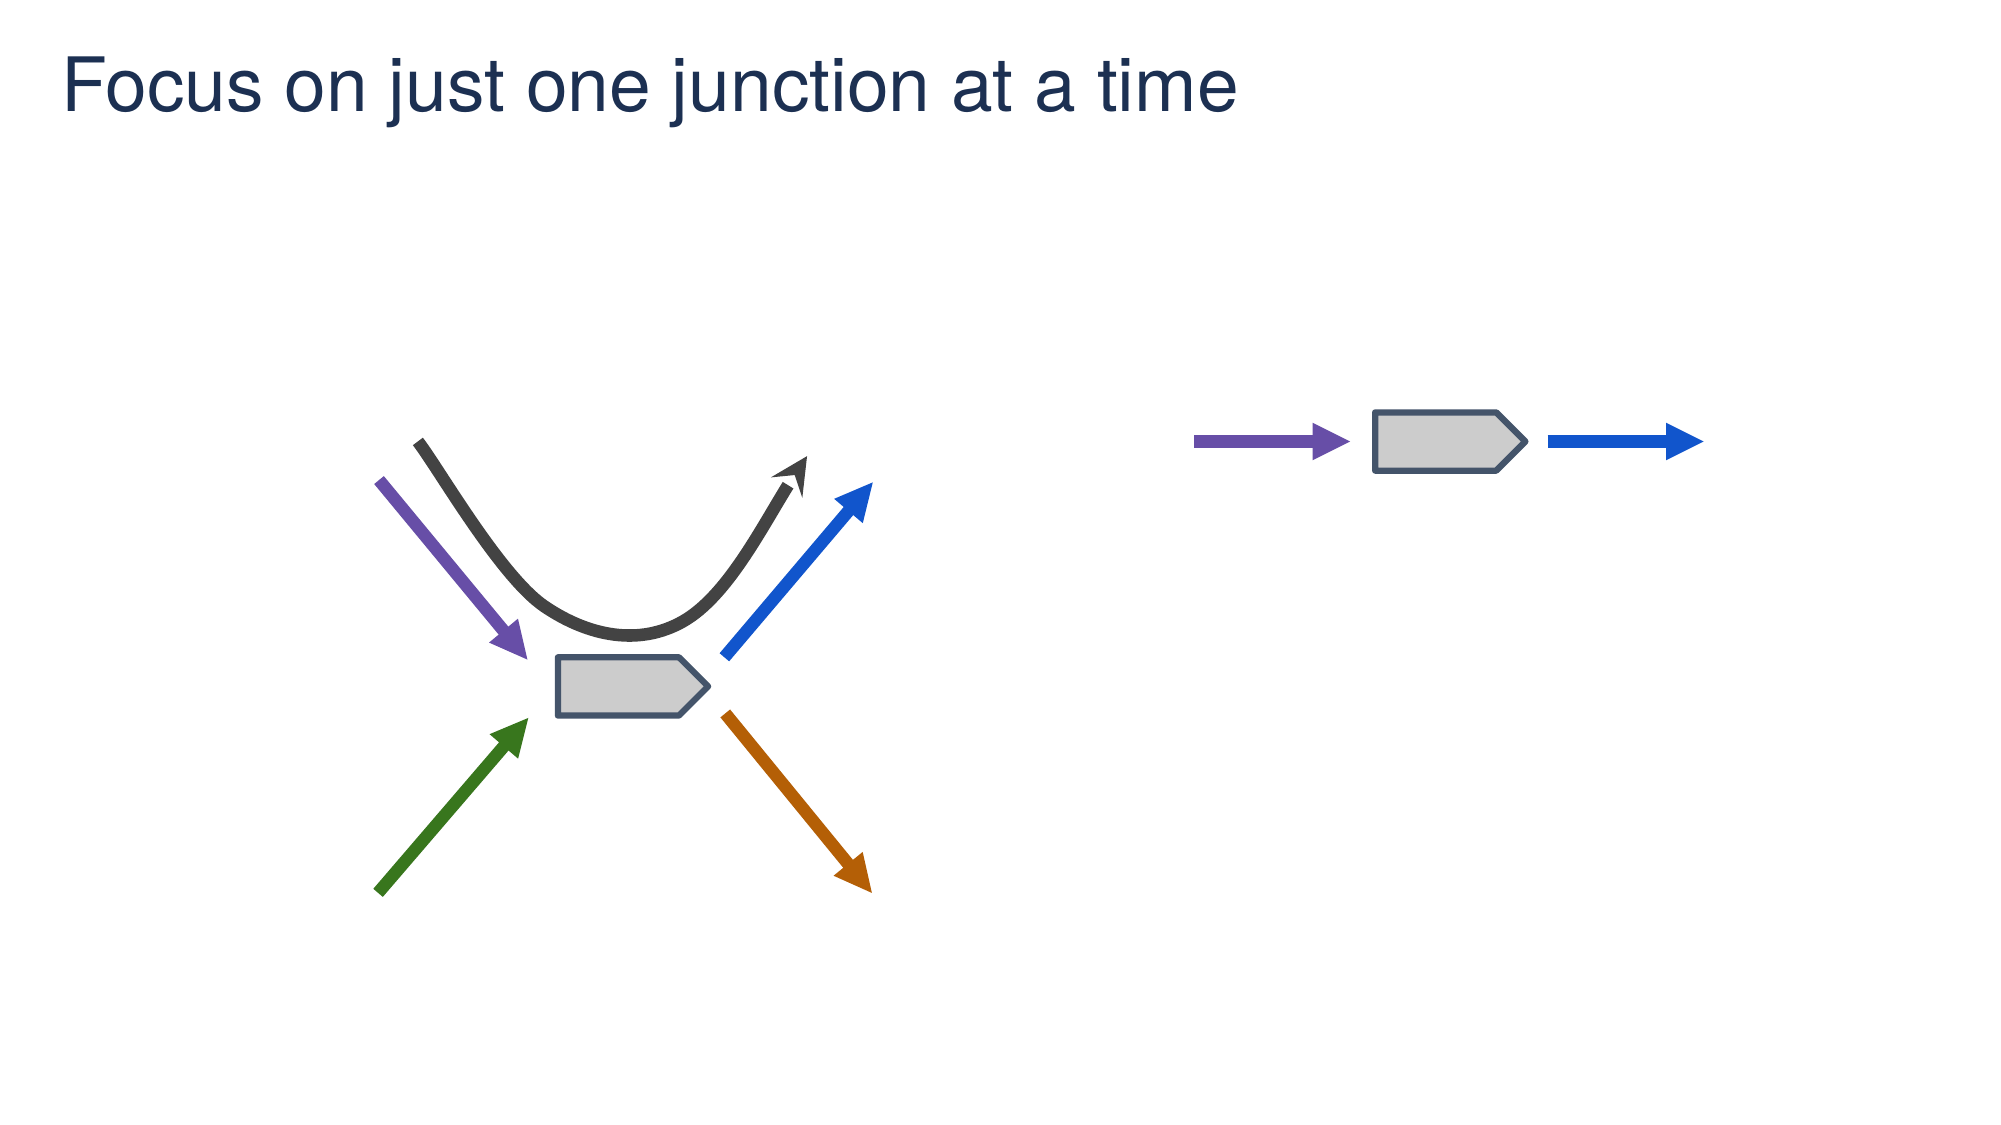

# Focus on just one junction at a time